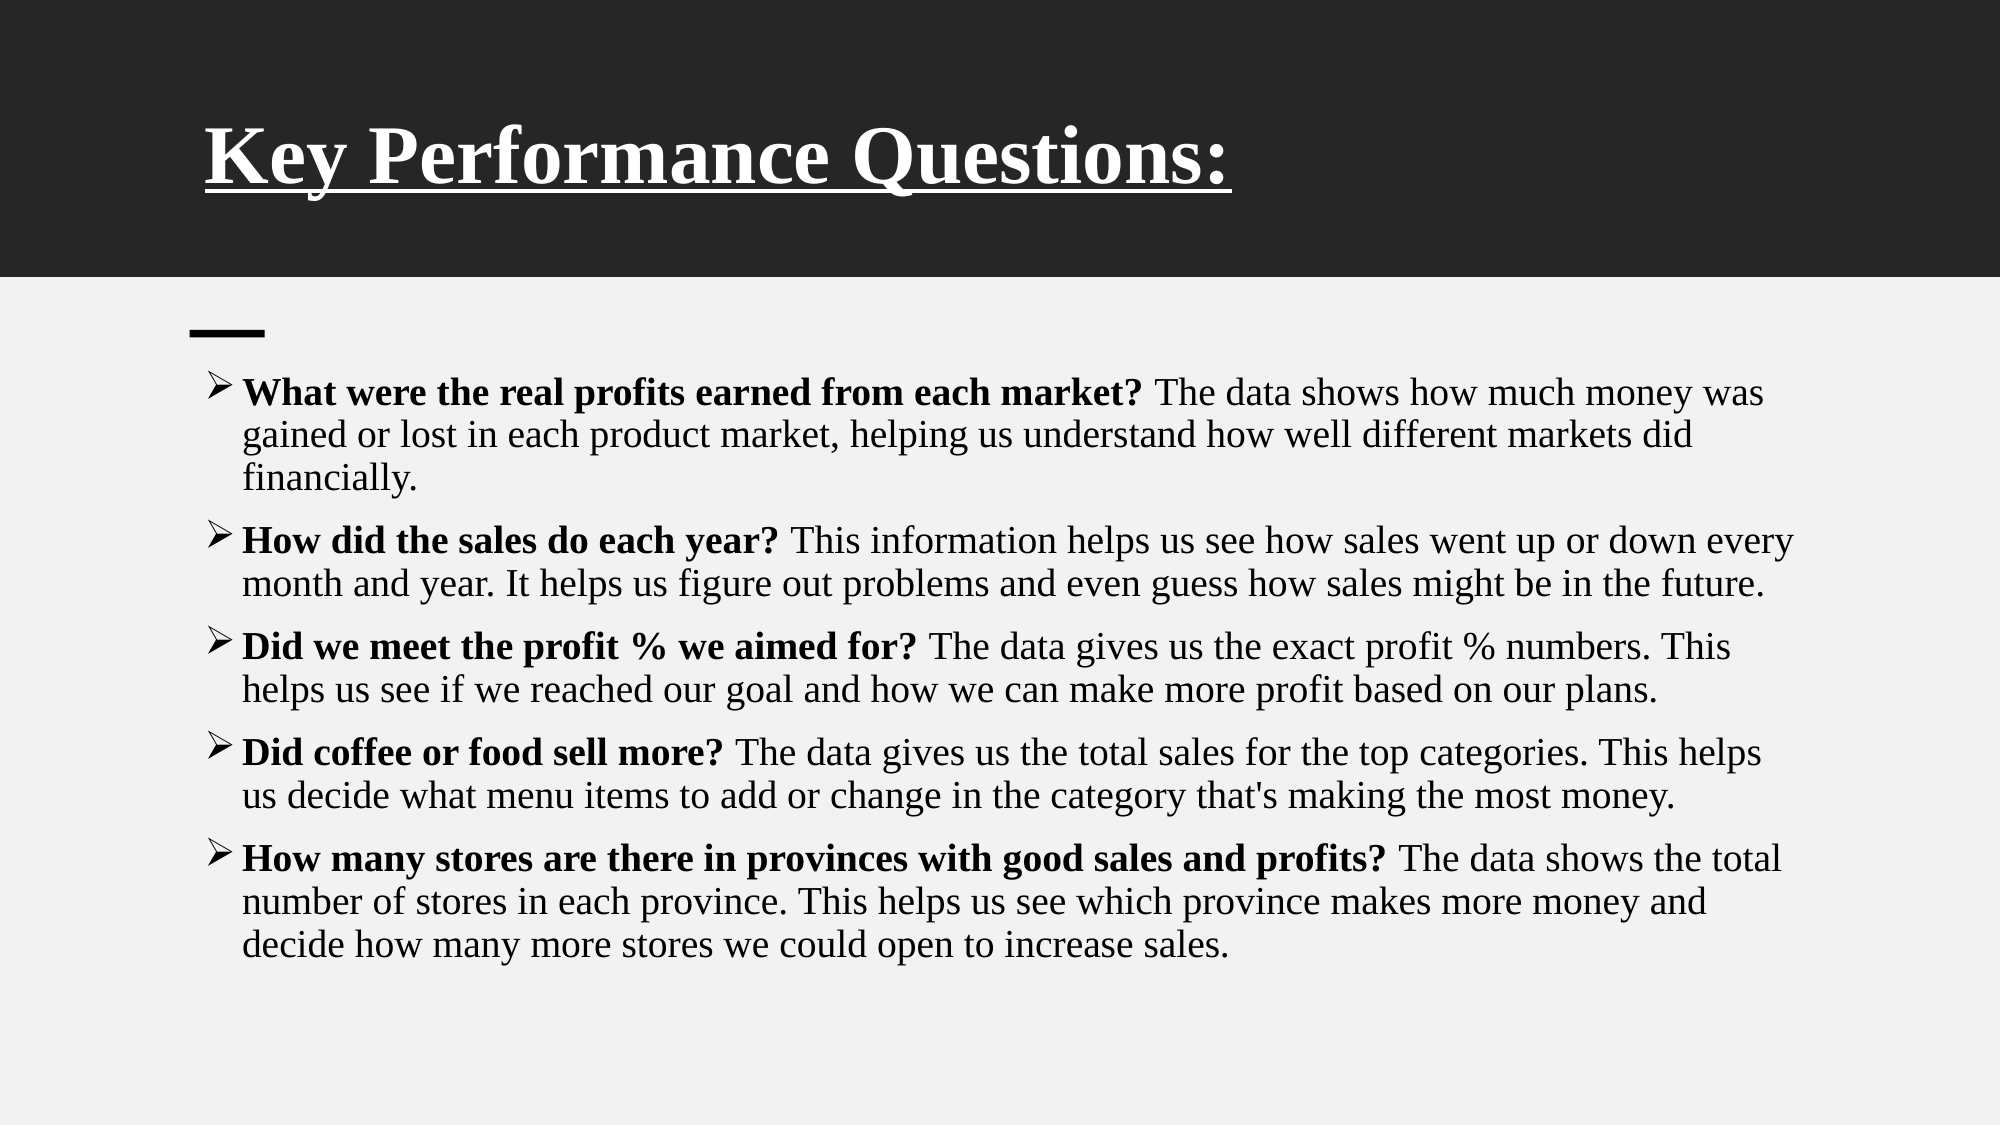

# Key Performance Questions:

What were the real profits earned from each market? The data shows how much money was gained or lost in each product market, helping us understand how well different markets did financially.
How did the sales do each year? This information helps us see how sales went up or down every month and year. It helps us figure out problems and even guess how sales might be in the future.
Did we meet the profit % we aimed for? The data gives us the exact profit % numbers. This helps us see if we reached our goal and how we can make more profit based on our plans.
Did coffee or food sell more? The data gives us the total sales for the top categories. This helps us decide what menu items to add or change in the category that's making the most money.
How many stores are there in provinces with good sales and profits? The data shows the total number of stores in each province. This helps us see which province makes more money and decide how many more stores we could open to increase sales.